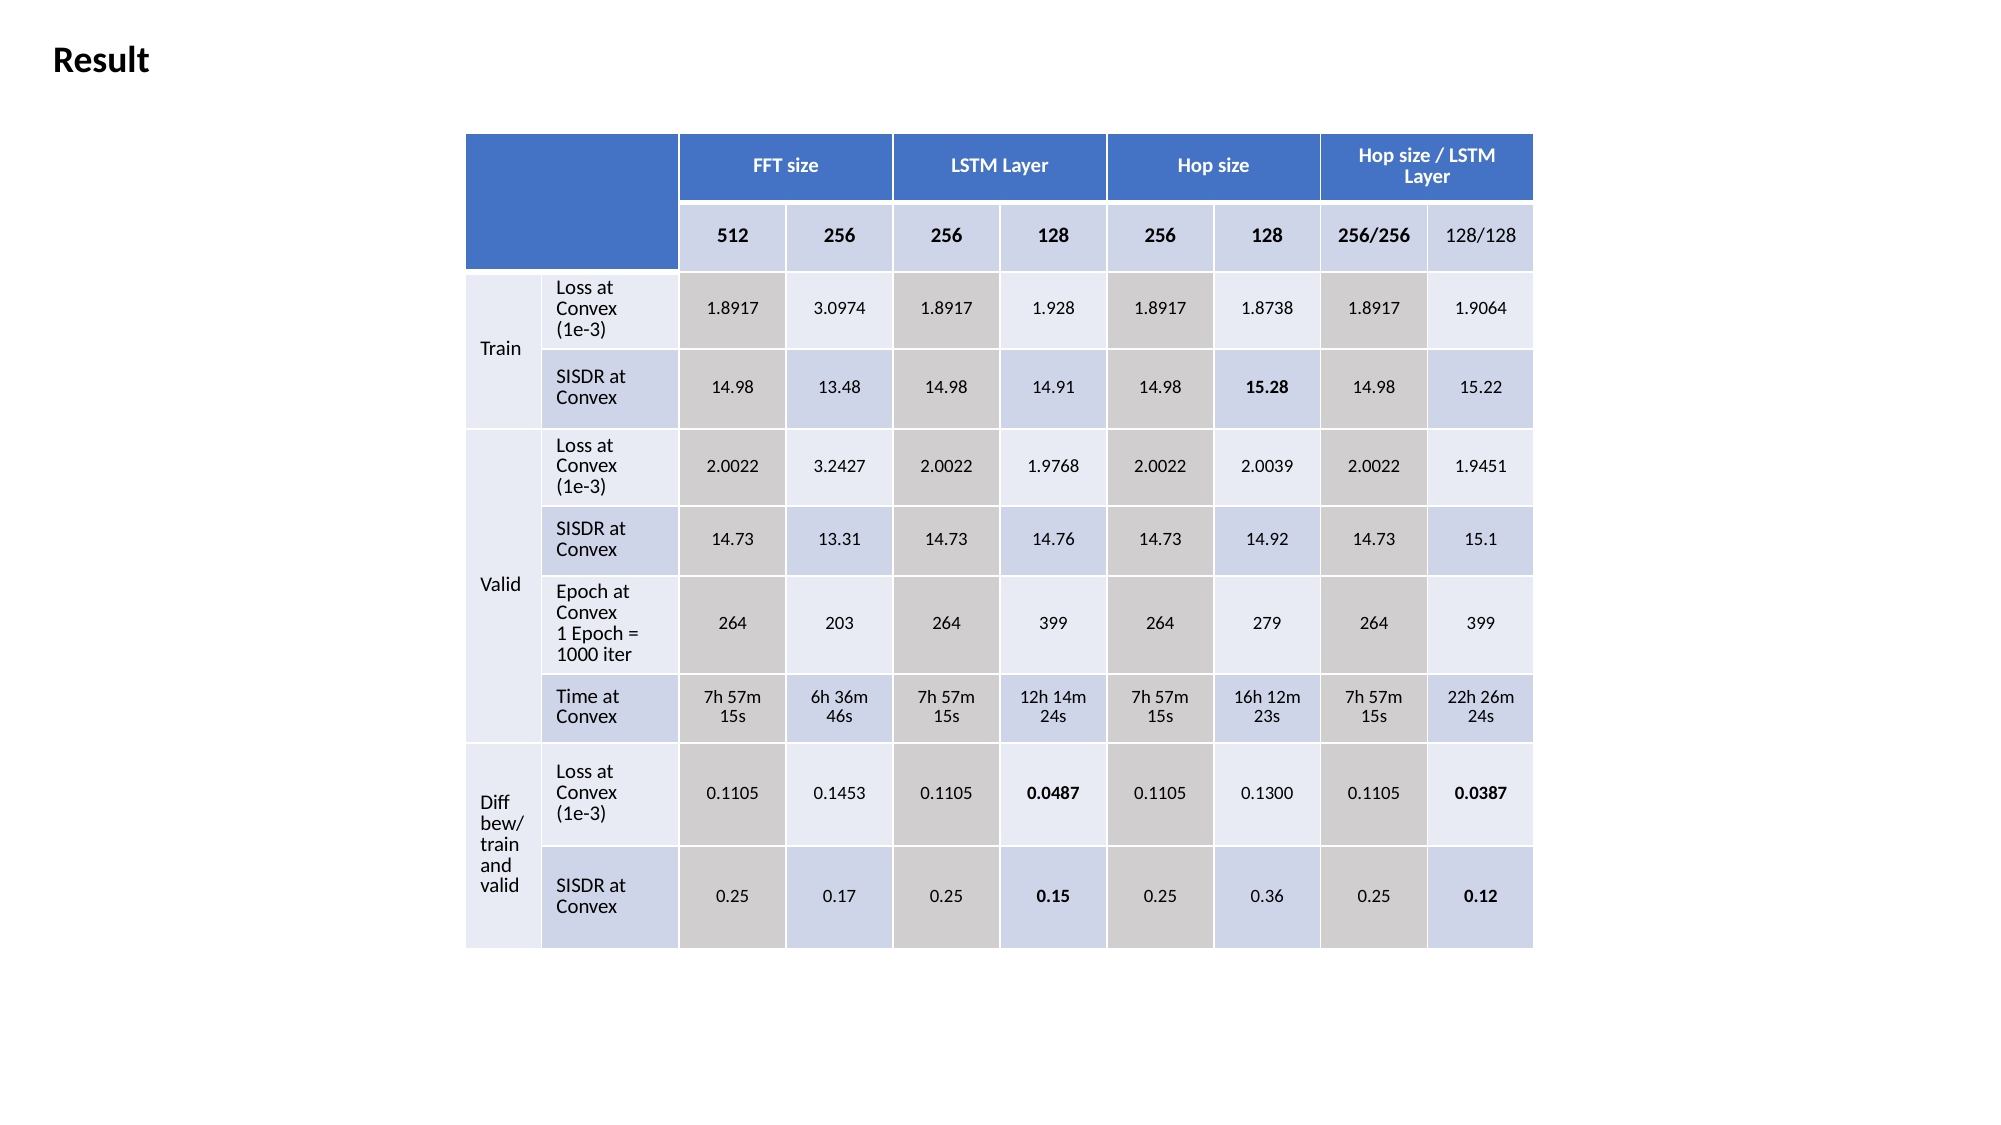

Result
|  |  | FFT size |  | LSTM Layer |  | Hop size |  | Hop size / LSTM Layer |  |
| --- | --- | --- | --- | --- | --- | --- | --- | --- | --- |
|  |  | 512 | 256 | 256 | 128 | 256 | 128 | 256/256 | 128/128 |
| Train | Loss at Convex (1e-3) | 1.8917 | 3.0974 | 1.8917 | 1.928 | 1.8917 | 1.8738 | 1.8917 | 1.9064 |
|  | SISDR at Convex | 14.98 | 13.48 | 14.98 | 14.91 | 14.98 | 15.28 | 14.98 | 15.22 |
| Valid | Loss at Convex (1e-3) | 2.0022 | 3.2427 | 2.0022 | 1.9768 | 2.0022 | 2.0039 | 2.0022 | 1.9451 |
|  | SISDR at Convex | 14.73 | 13.31 | 14.73 | 14.76 | 14.73 | 14.92 | 14.73 | 15.1 |
|  | Epoch at Convex 1 Epoch = 1000 iter | 264 | 203 | 264 | 399 | 264 | 279 | 264 | 399 |
|  | Time at Convex | 7h 57m 15s | 6h 36m 46s | 7h 57m 15s | 12h 14m 24s | 7h 57m 15s | 16h 12m 23s | 7h 57m 15s | 22h 26m 24s |
| Diff bew/ train and valid | Loss at Convex (1e-3) | 0.1105 | 0.1453 | 0.1105 | 0.0487 | 0.1105 | 0.1300 | 0.1105 | 0.0387 |
|  | SISDR at Convex | 0.25 | 0.17 | 0.25 | 0.15 | 0.25 | 0.36 | 0.25 | 0.12 |